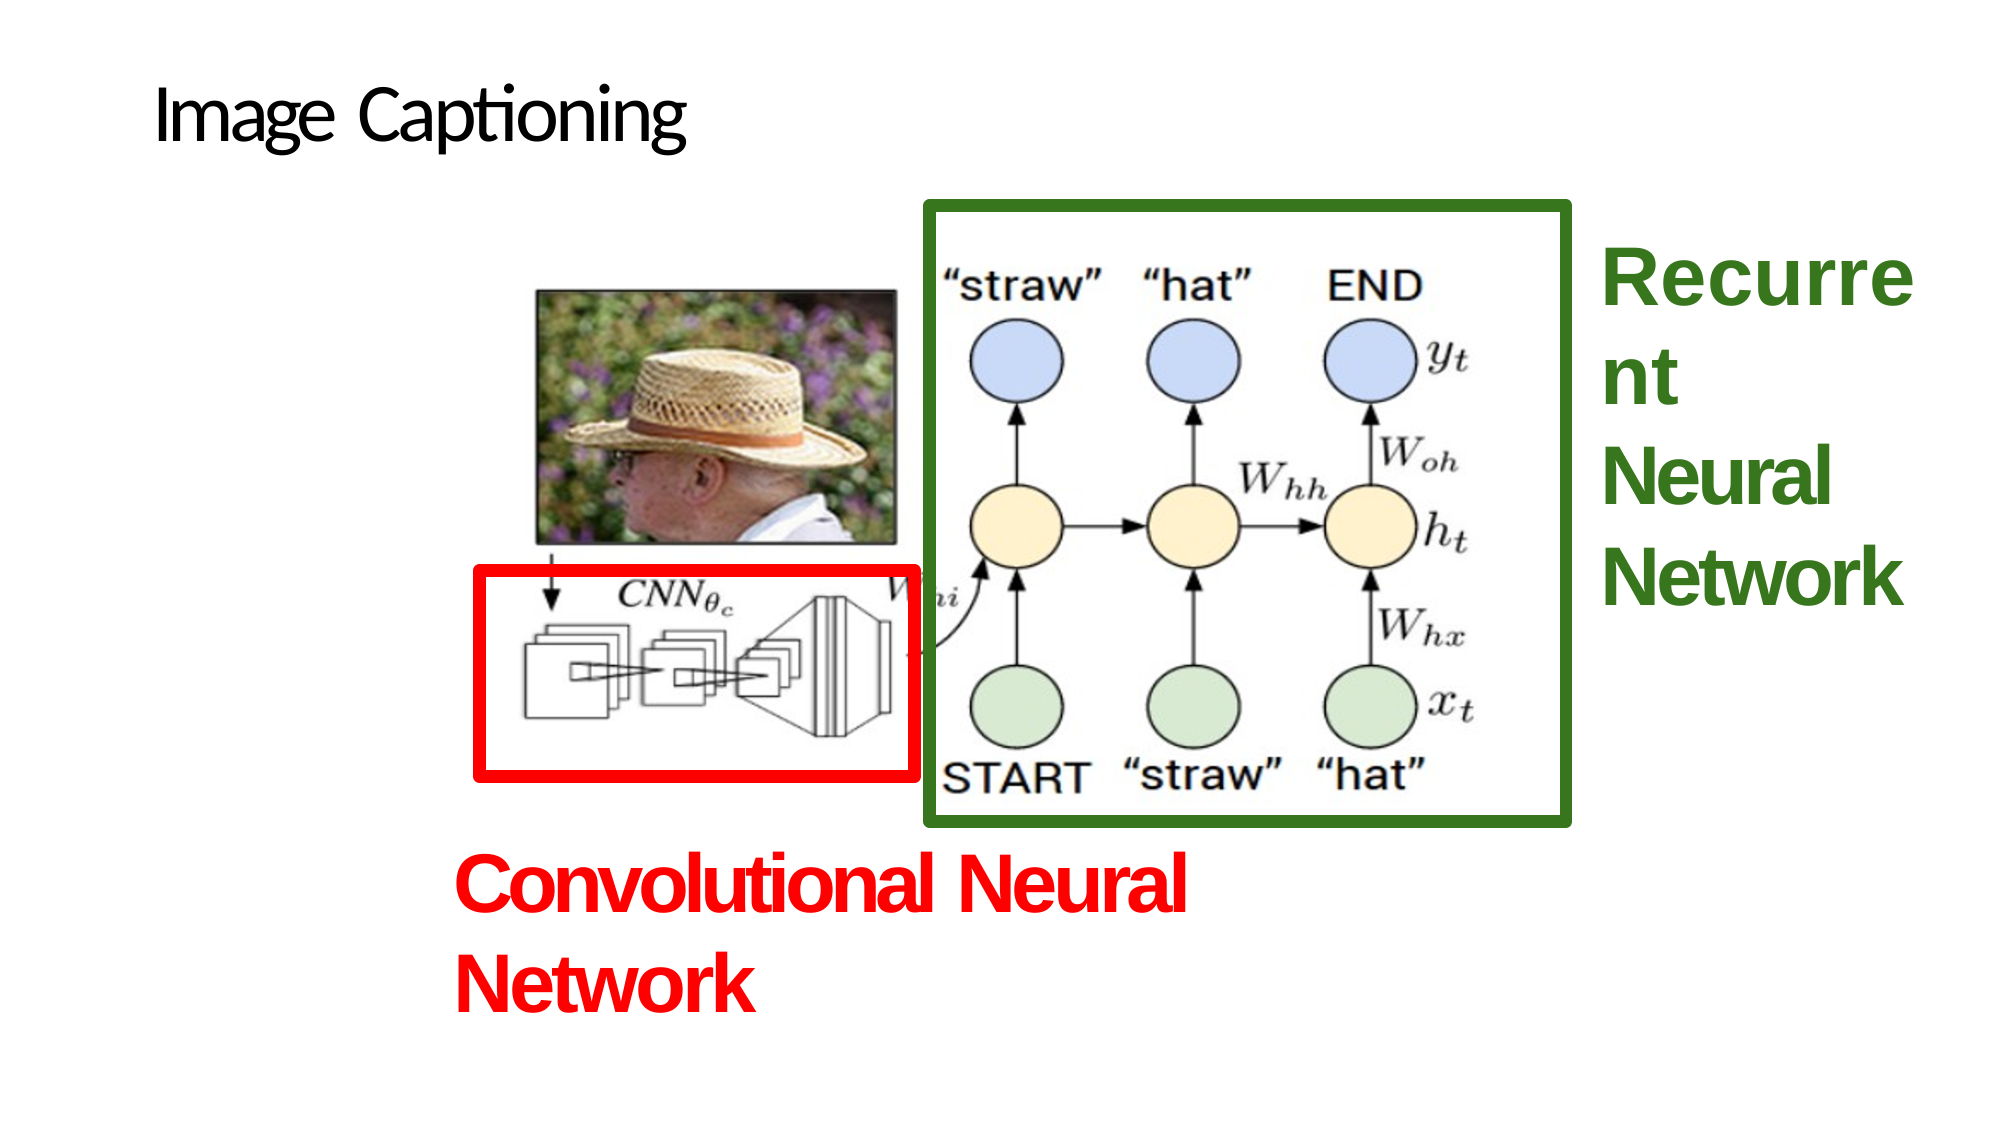

# Image Captioning

Recurrent  Neural  Network

Convolutional Neural Network